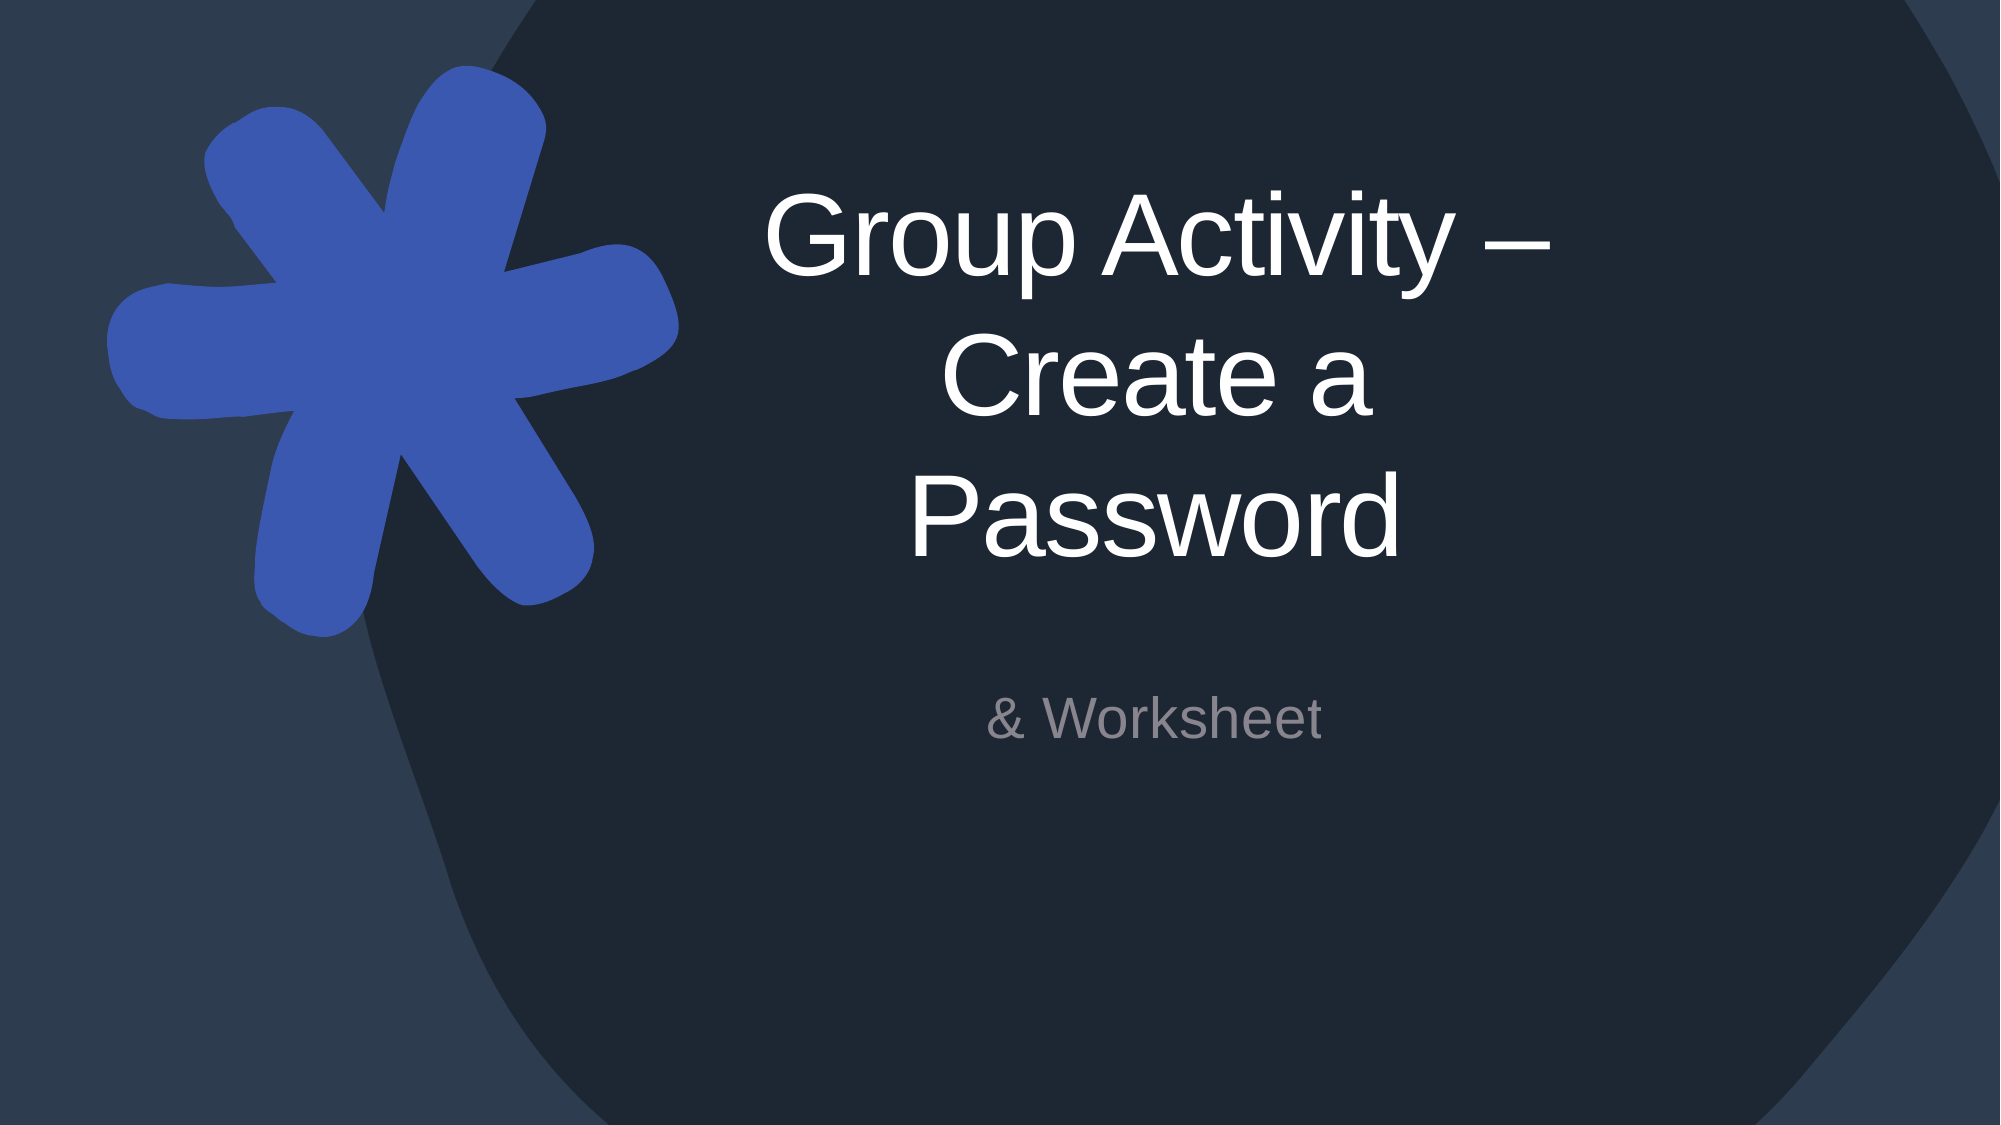

# Group Activity – Create a Password
& Worksheet